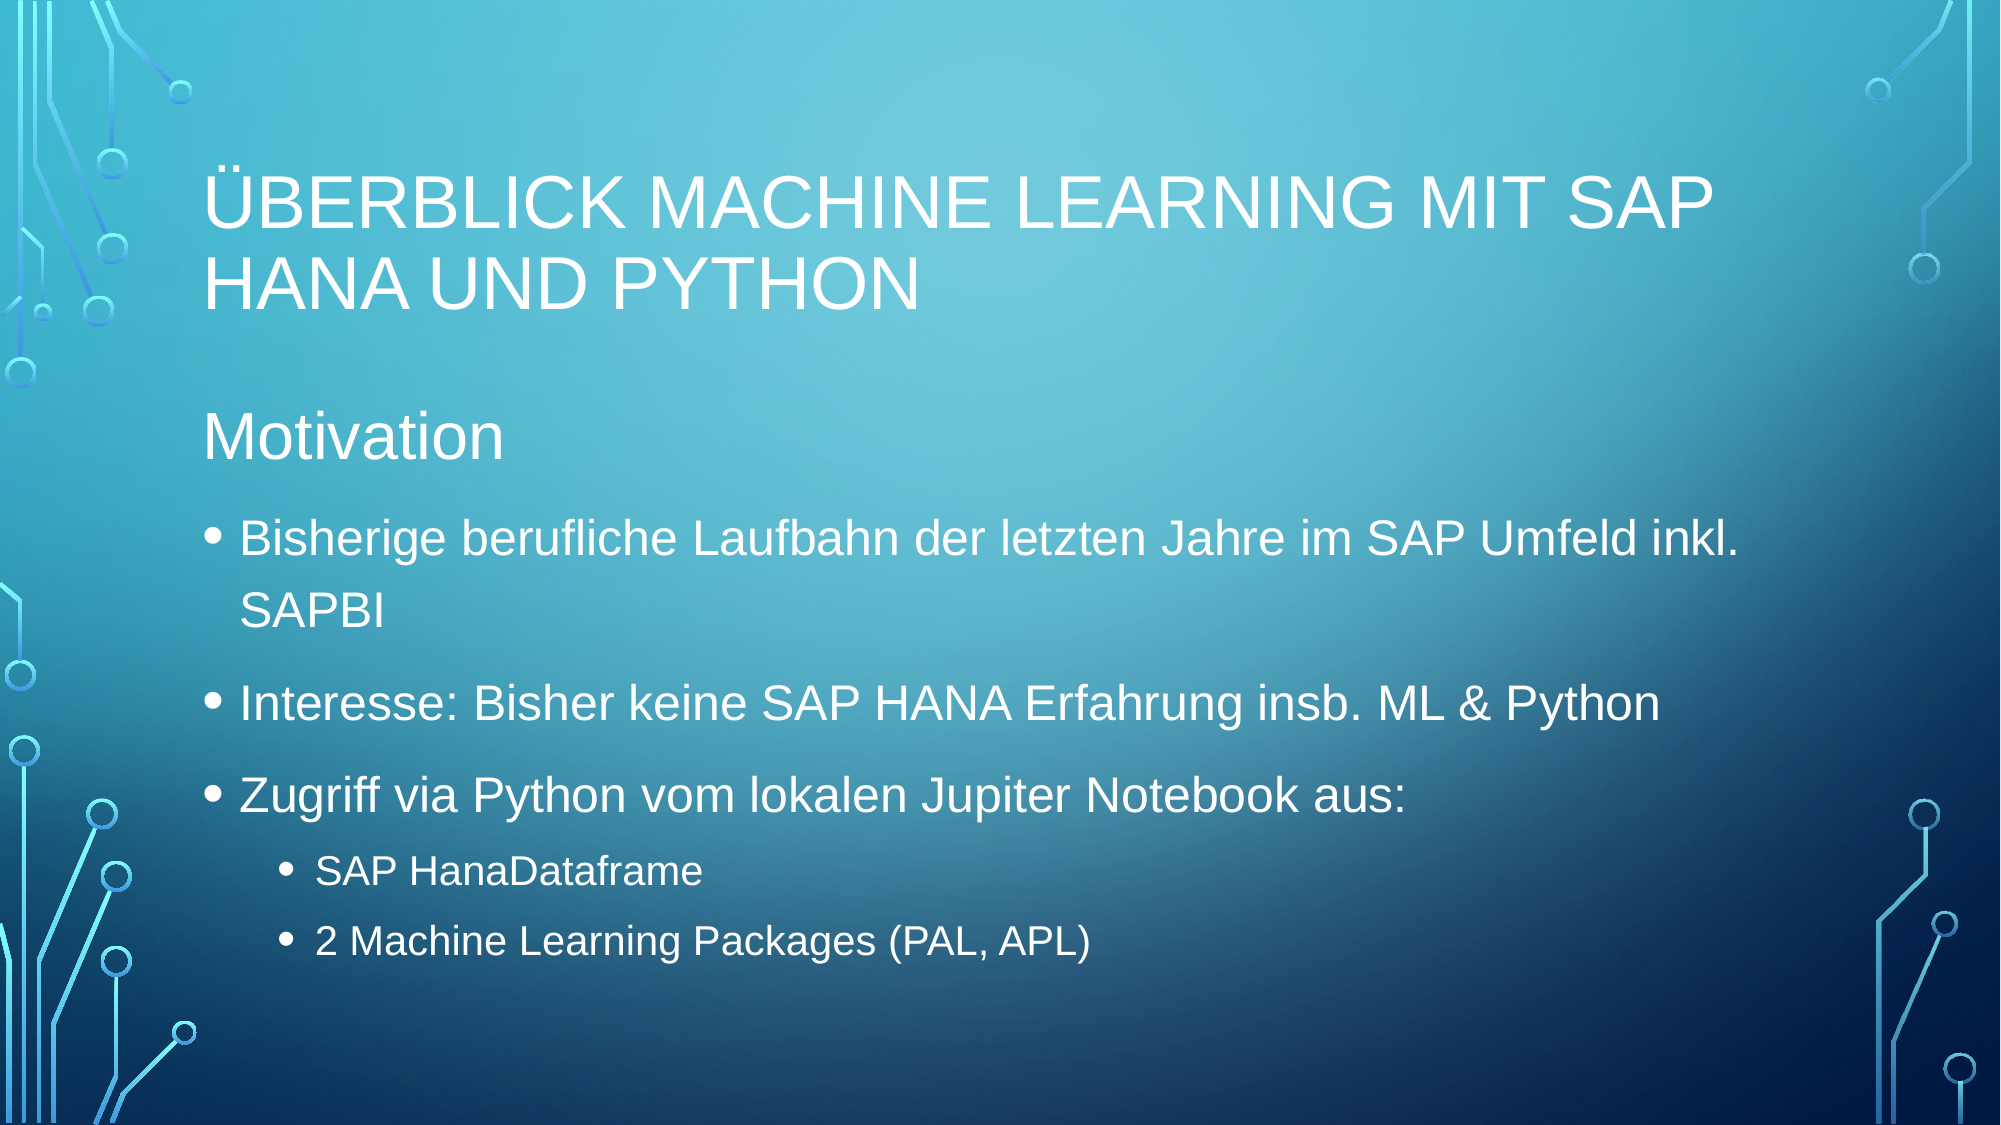

# Überblick Machine Learning mit SAP HANA und Python
Motivation
Bisherige berufliche Laufbahn der letzten Jahre im SAP Umfeld inkl. SAPBI
Interesse: Bisher keine SAP HANA Erfahrung insb. ML & Python
Zugriff via Python vom lokalen Jupiter Notebook aus:
SAP HanaDataframe
2 Machine Learning Packages (PAL, APL)